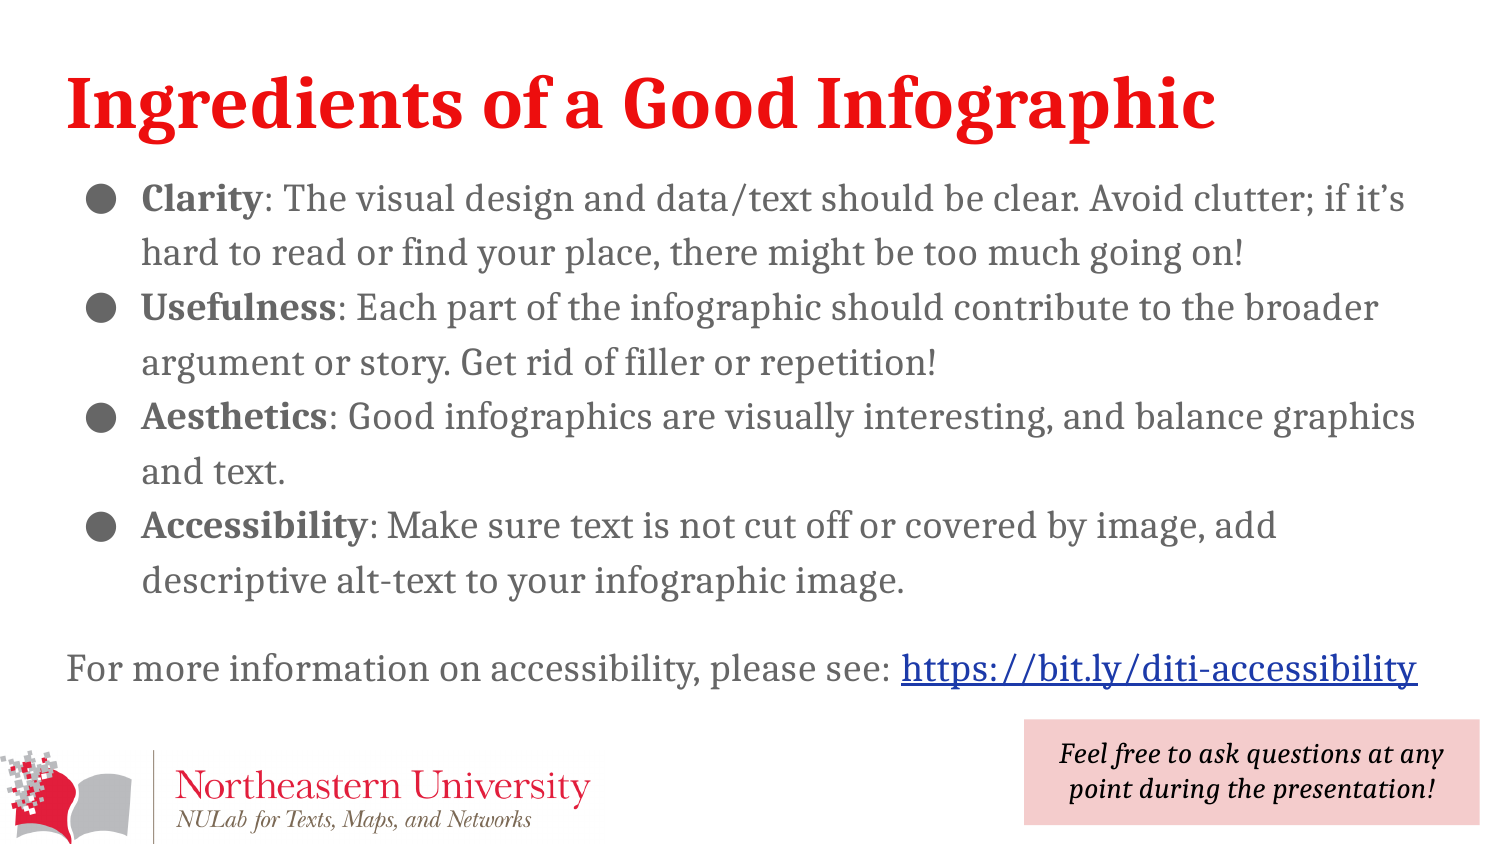

# Ingredients of a Good Infographic
Clarity: The visual design and data/text should be clear. Avoid clutter; if it’s hard to read or find your place, there might be too much going on!
Usefulness: Each part of the infographic should contribute to the broader argument or story. Get rid of filler or repetition!
Aesthetics: Good infographics are visually interesting, and balance graphics and text.
Accessibility: Make sure text is not cut off or covered by image, add descriptive alt-text to your infographic image.
For more information on accessibility, please see: https://bit.ly/diti-accessibility
Feel free to ask questions at any point during the presentation!